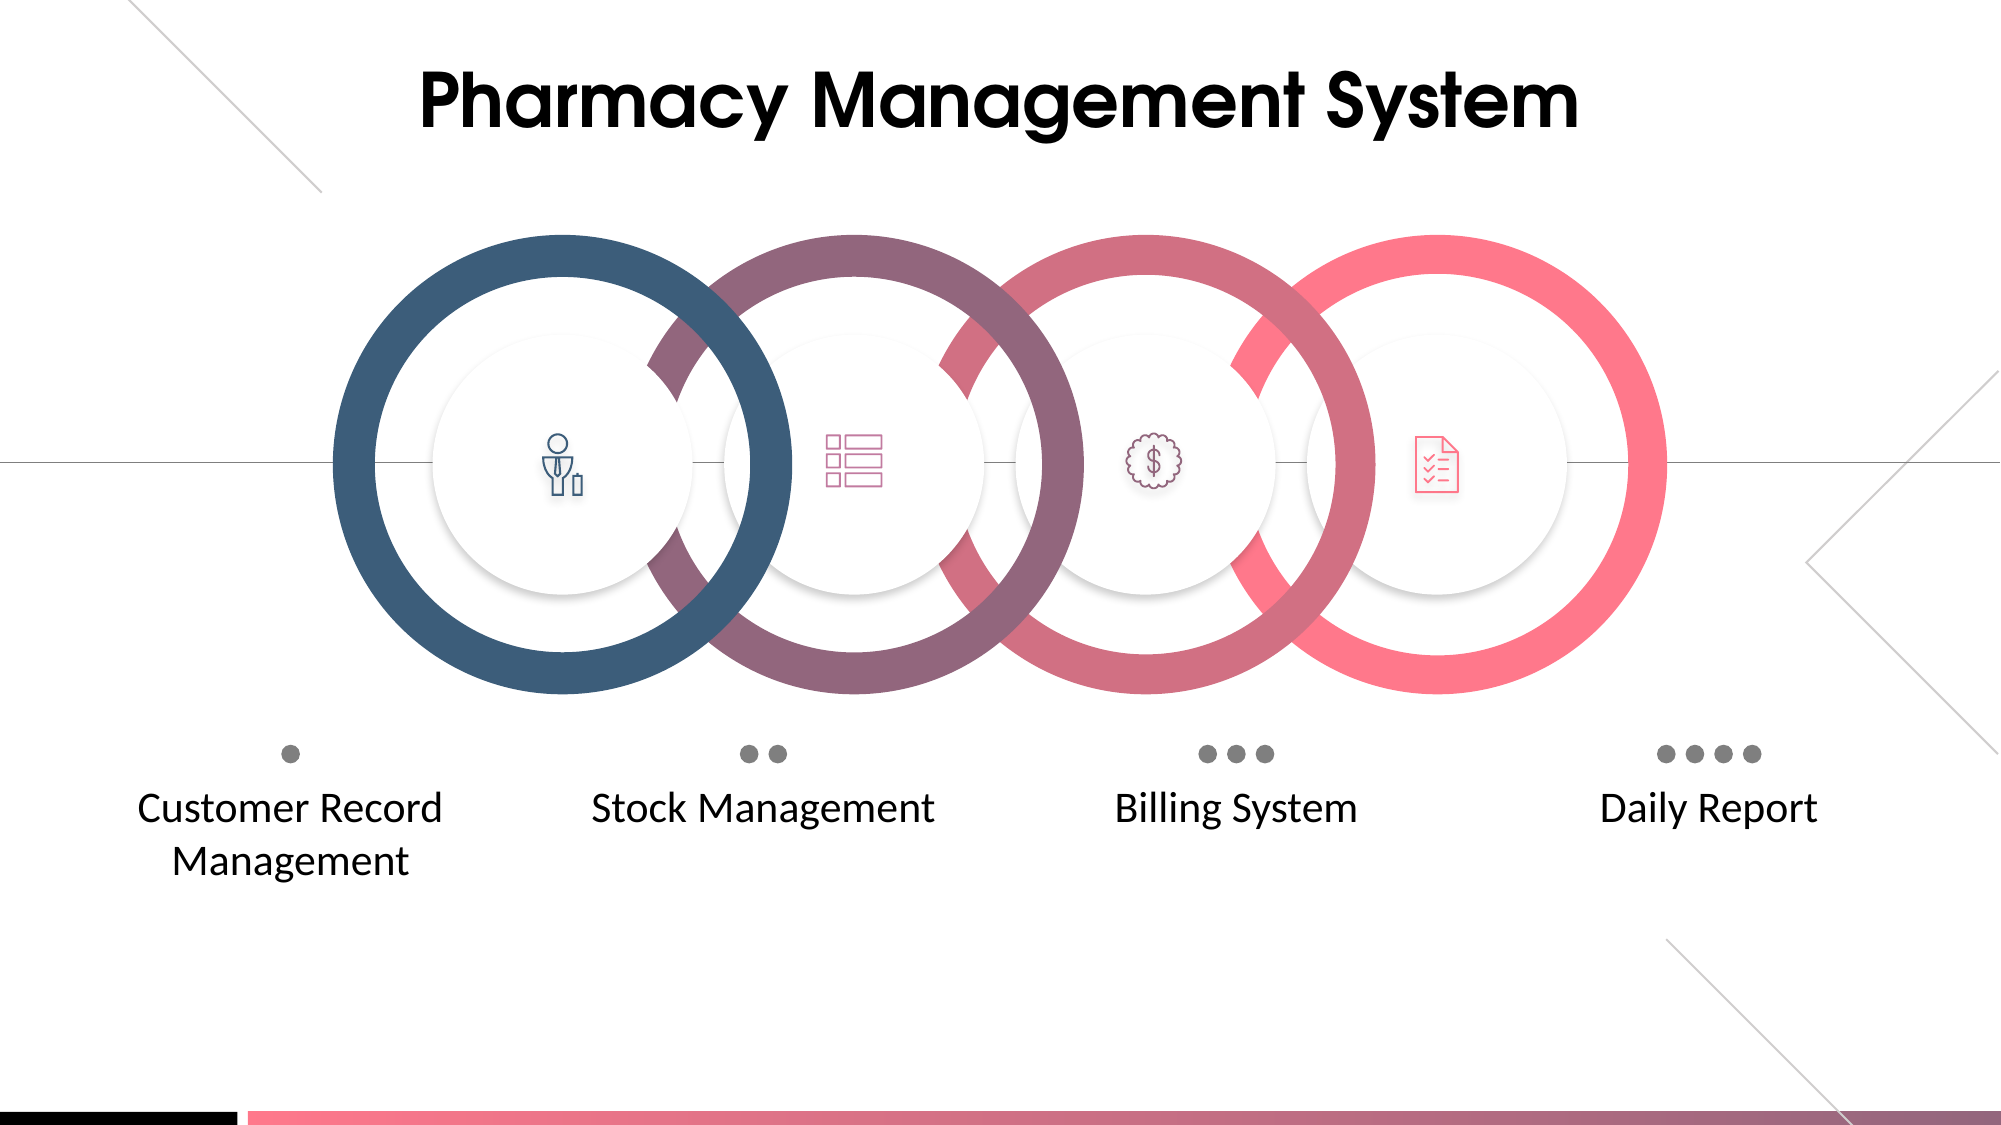

Pharmacy Management System

Customer Record
Management

Stock Management
Billing System
Daily Report